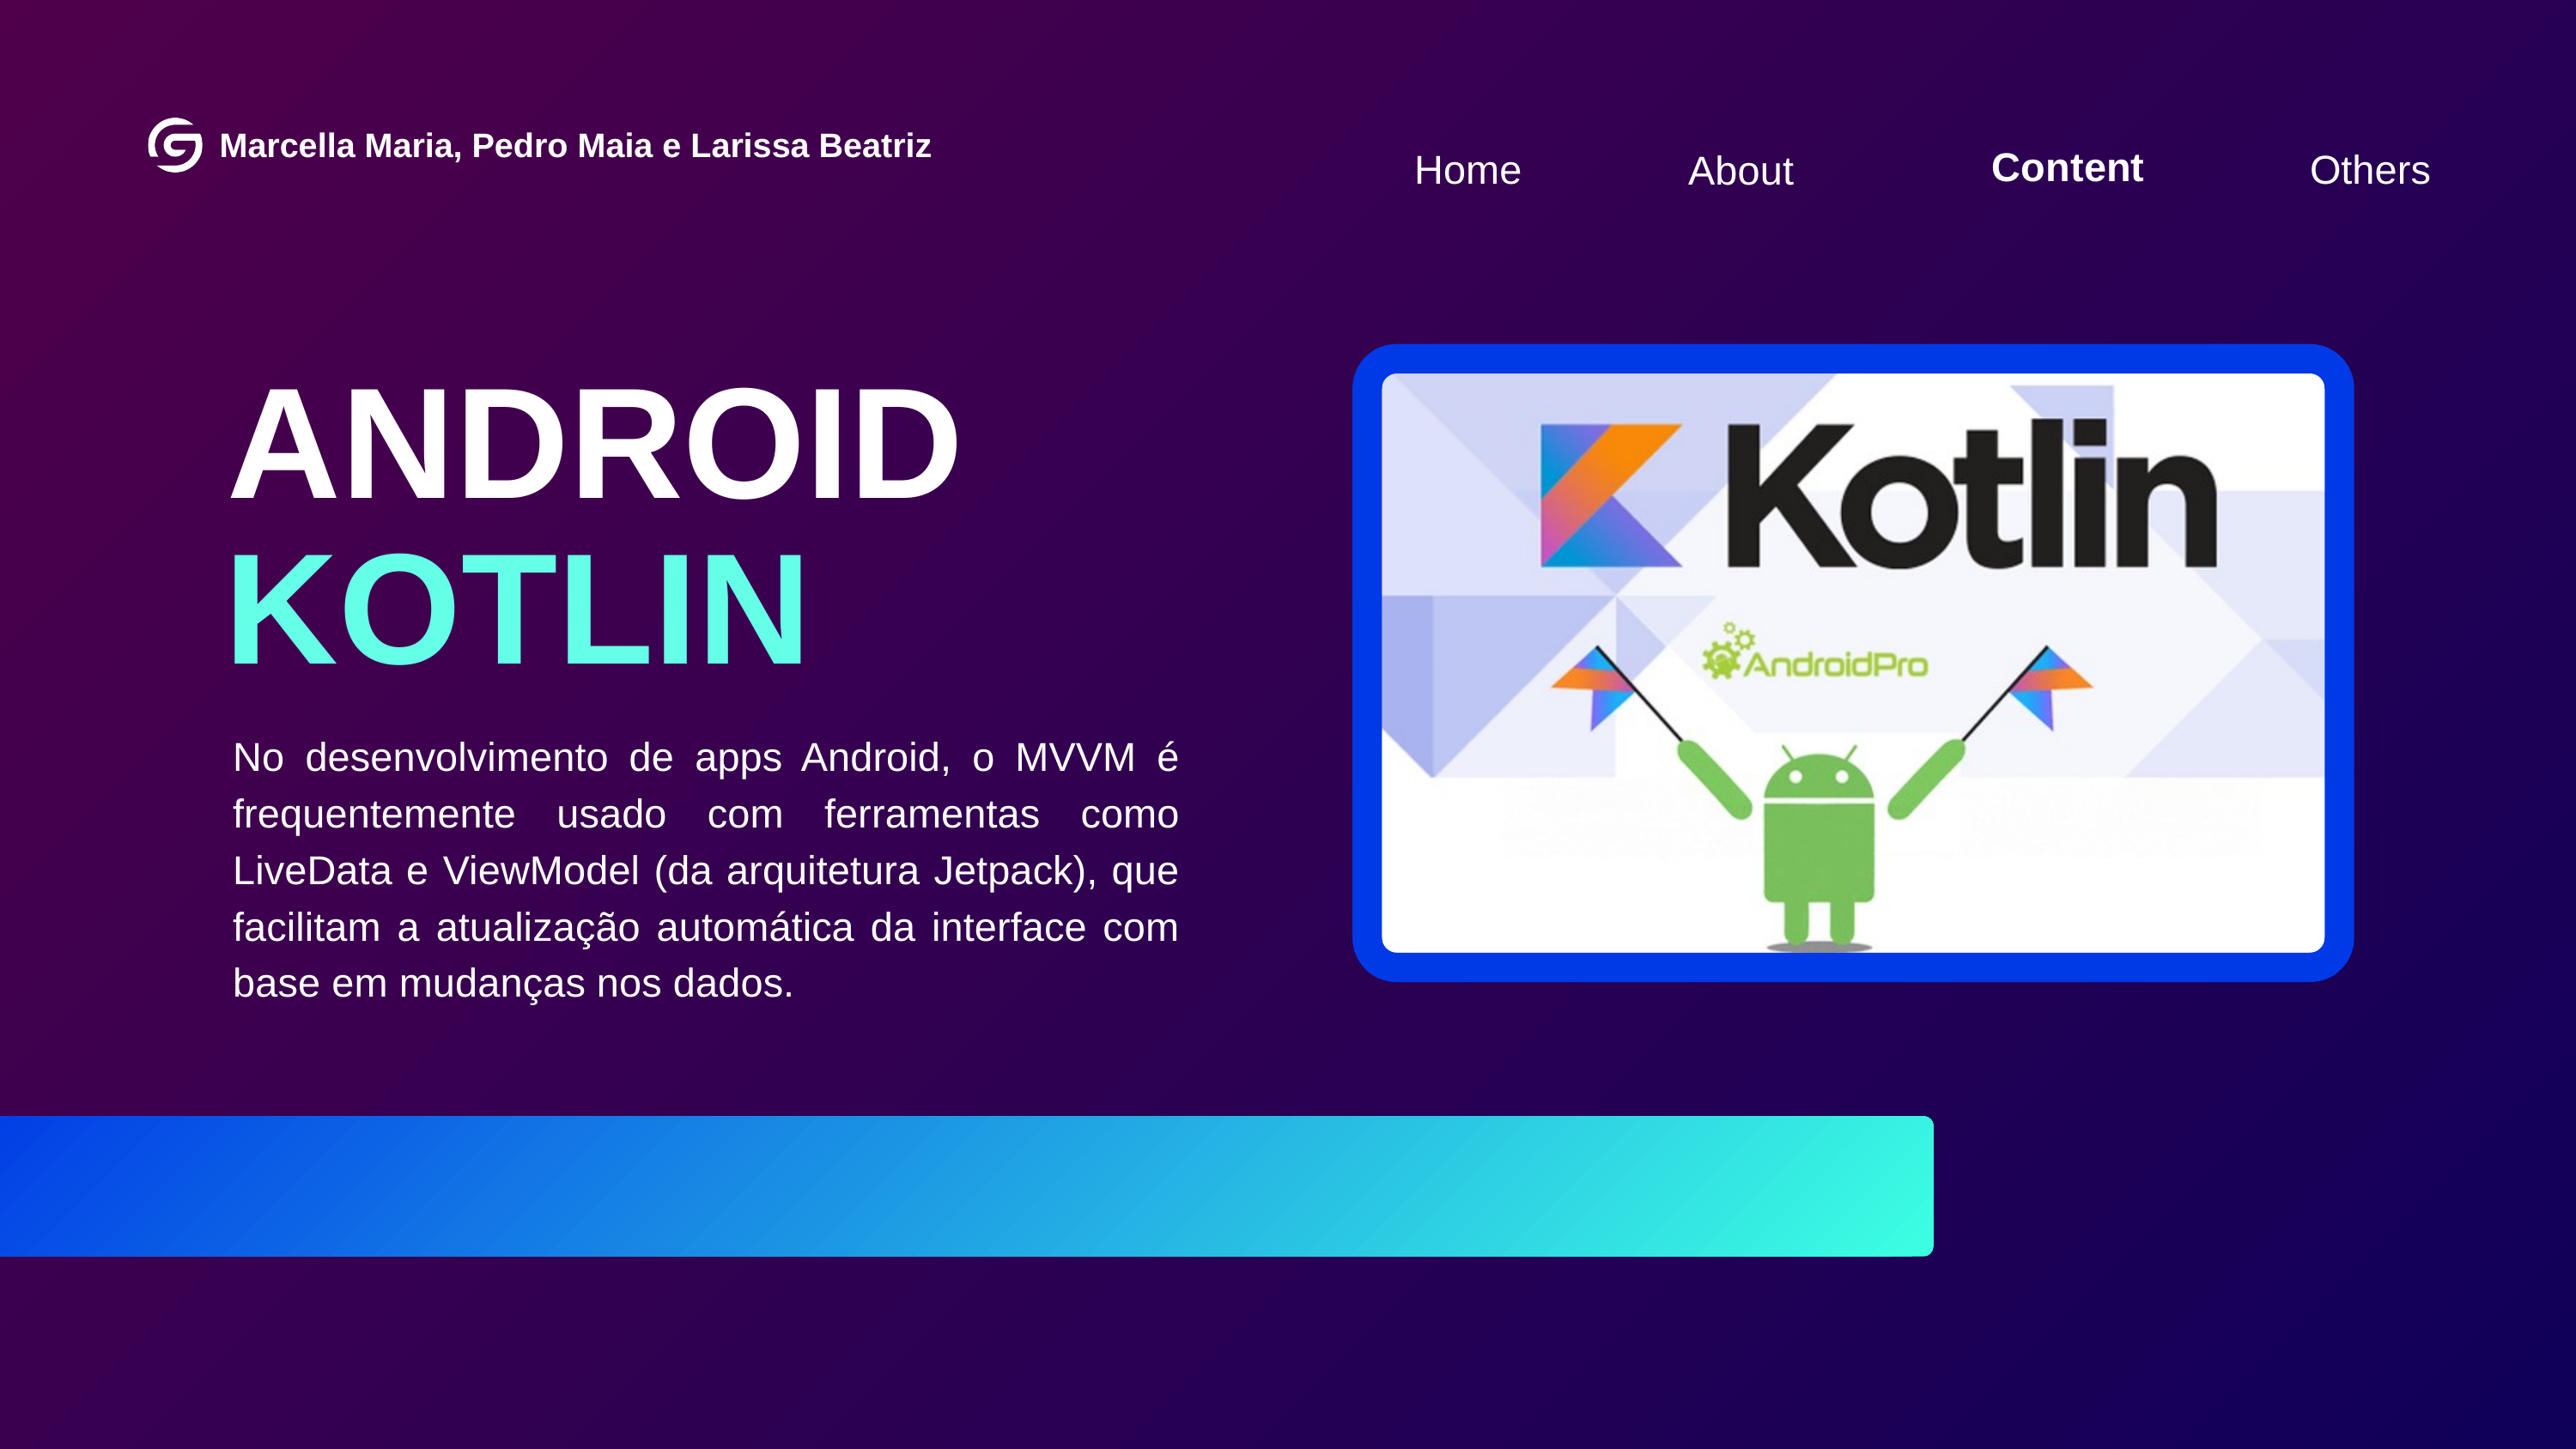

Marcella Maria, Pedro Maia e Larissa Beatriz

Content
Home
Others
About
ANDROID

KOTLIN
No desenvolvimento de apps Android, o MVVM é frequentemente usado com ferramentas como LiveData e ViewModel (da arquitetura Jetpack), que facilitam a atualização automática da interface com base em mudanças nos dados.